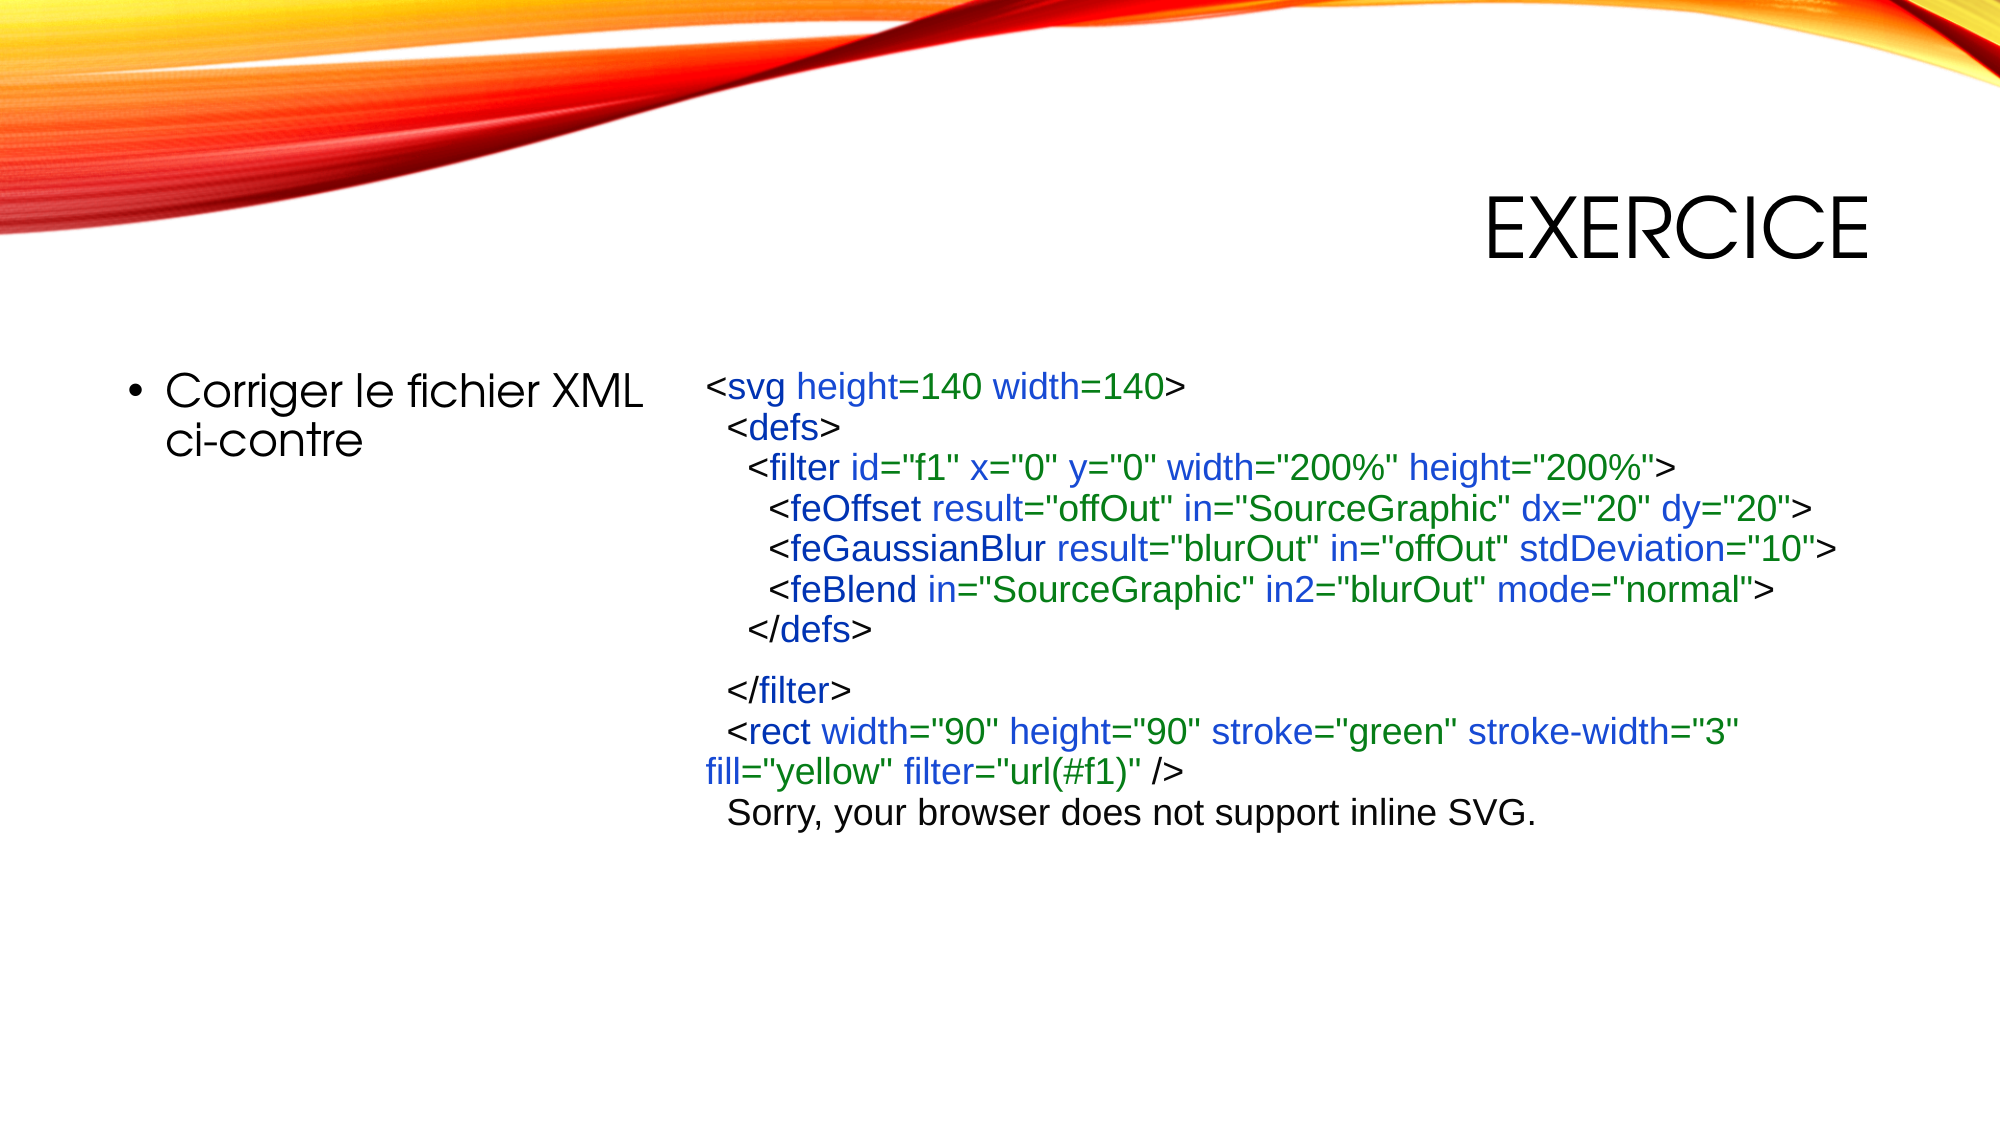

# Exercice
Corriger le fichier XML ci-contre
<svg height=140 width=140>
  <defs>
    <filter id="f1" x="0" y="0" width="200%" height="200%">
      <feOffset result="offOut" in="SourceGraphic" dx="20" dy="20">
      <feGaussianBlur result="blurOut" in="offOut" stdDeviation="10">
      <feBlend in="SourceGraphic" in2="blurOut" mode="normal">
    </defs>
  </filter>
  <rect width="90" height="90" stroke="green" stroke-width="3" fill="yellow" filter="url(#f1)" />
  Sorry, your browser does not support inline SVG.